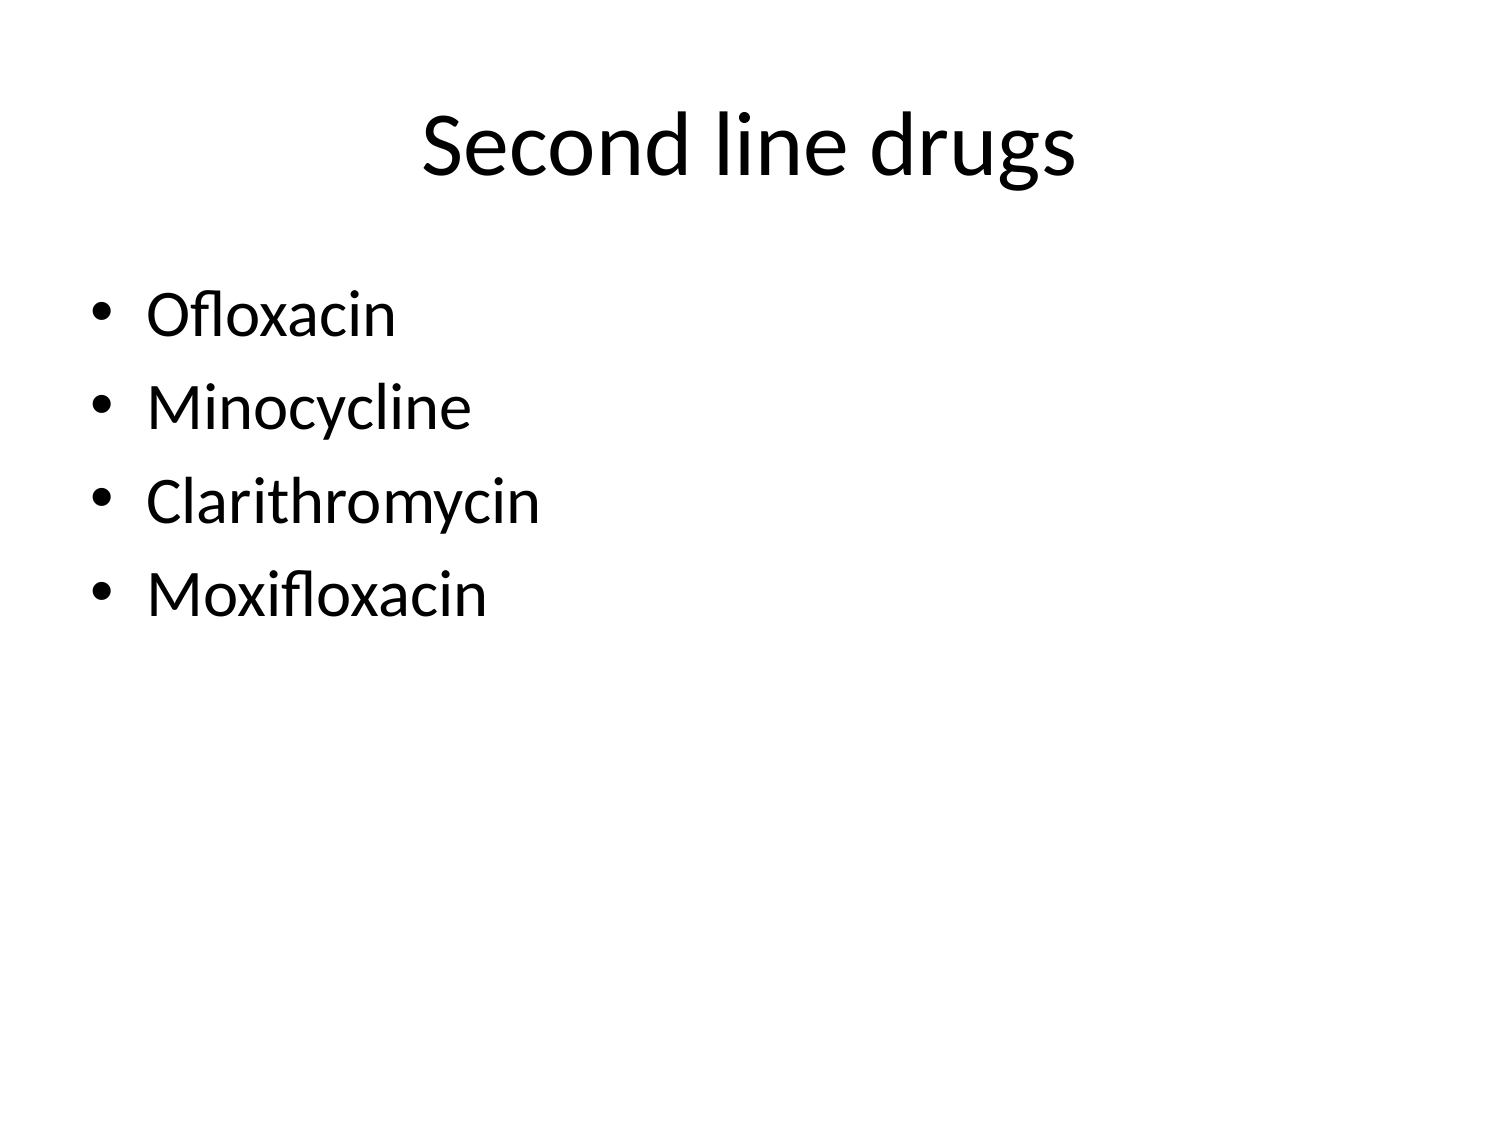

# Second line drugs
Ofloxacin
Minocycline
Clarithromycin
Moxifloxacin